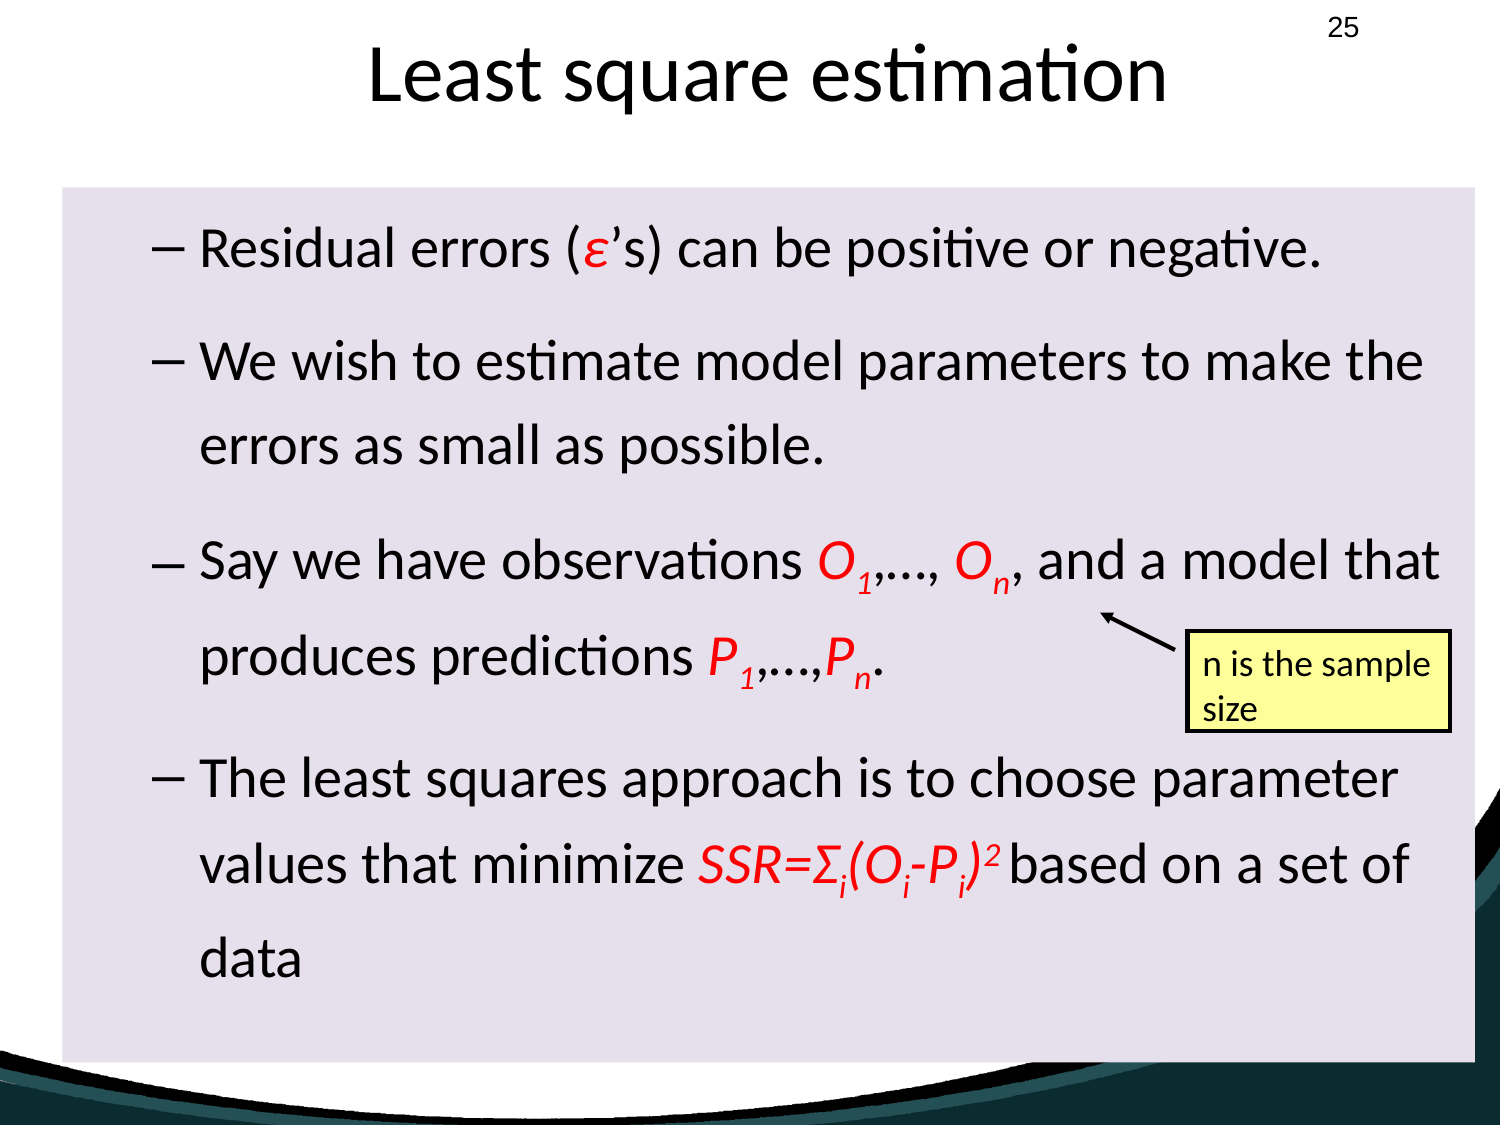

# Least square estimation
Residual errors (ε’s) can be positive or negative.
We wish to estimate model parameters to make the errors as small as possible.
Say we have observations O1,…, On, and a model that produces predictions P1,…,Pn.
The least squares approach is to choose parameter values that minimize SSR=Σi(Oi-Pi)2 based on a set of data
n is the sample size